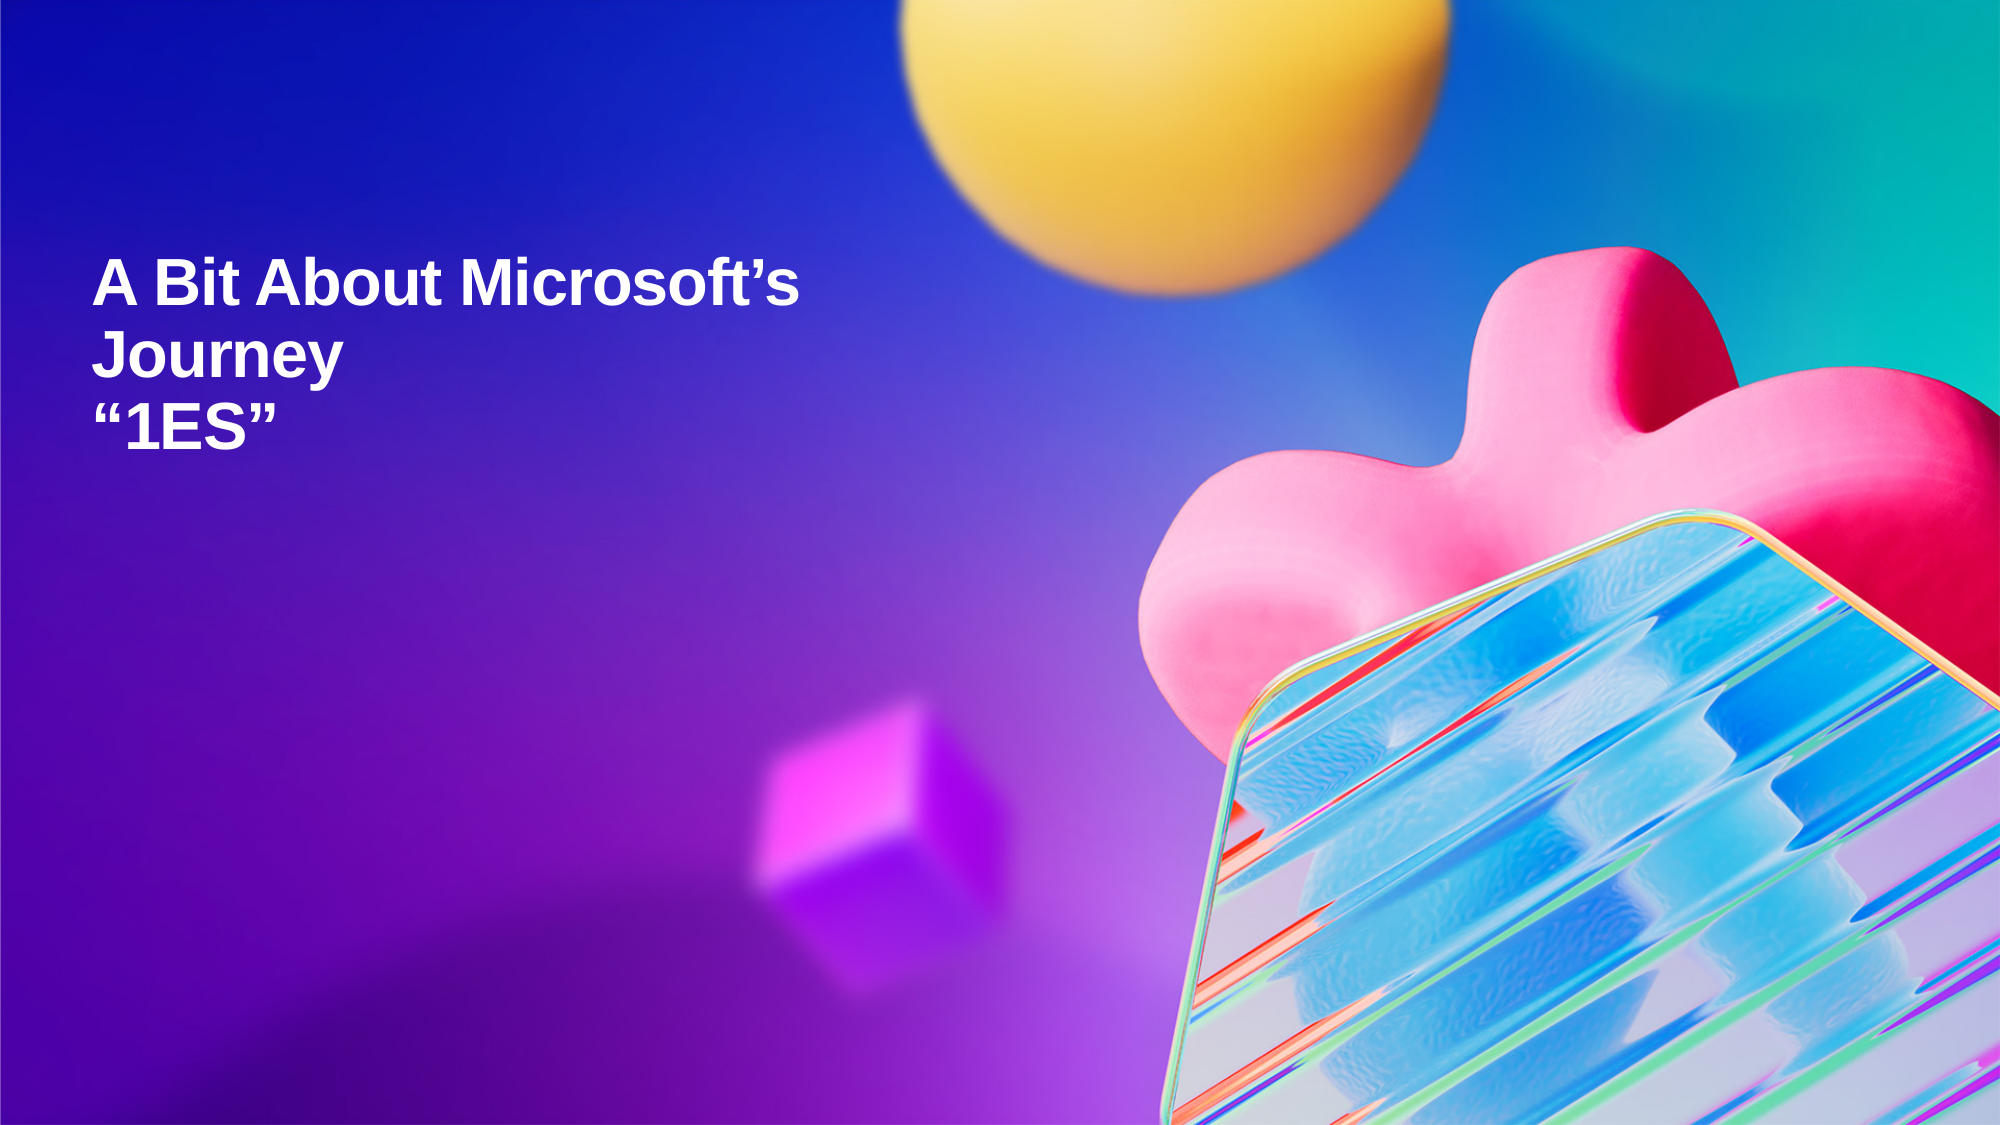

# A Bit About Microsoft’s Journey “1ES”